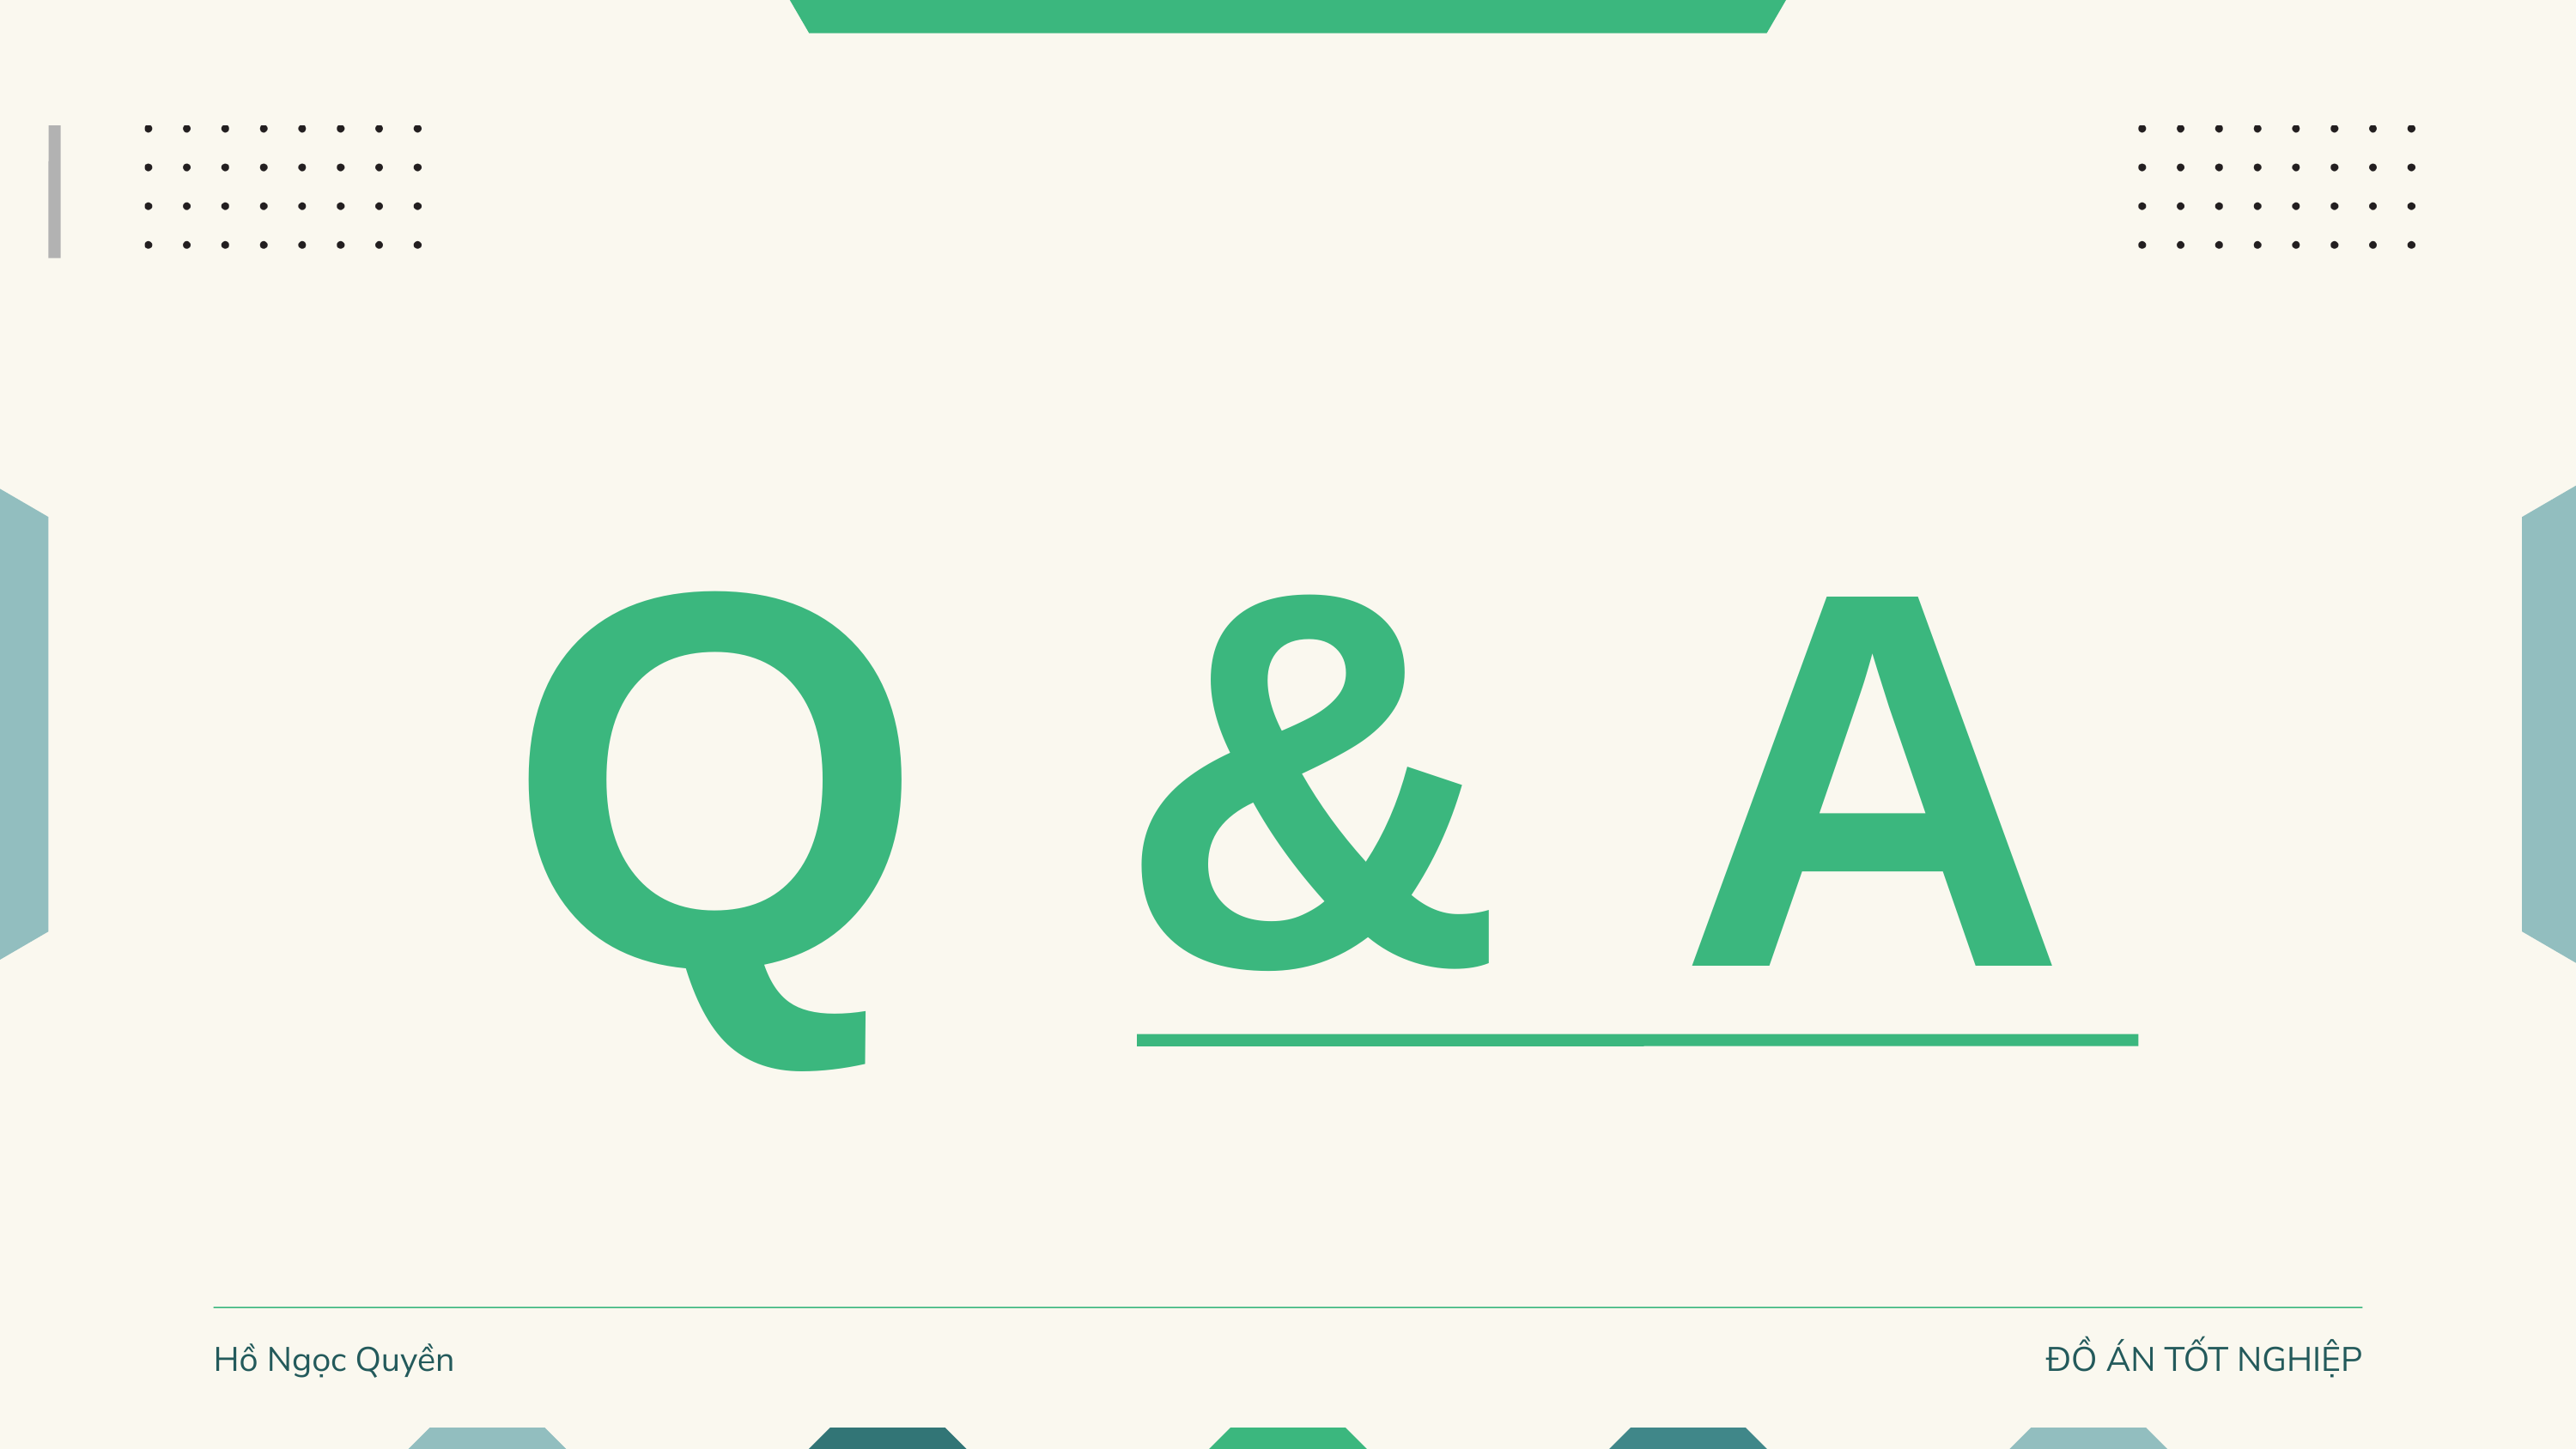

Q & A

Hồ Ngọc Quyền
ĐỒ ÁN TỐT NGHIỆP